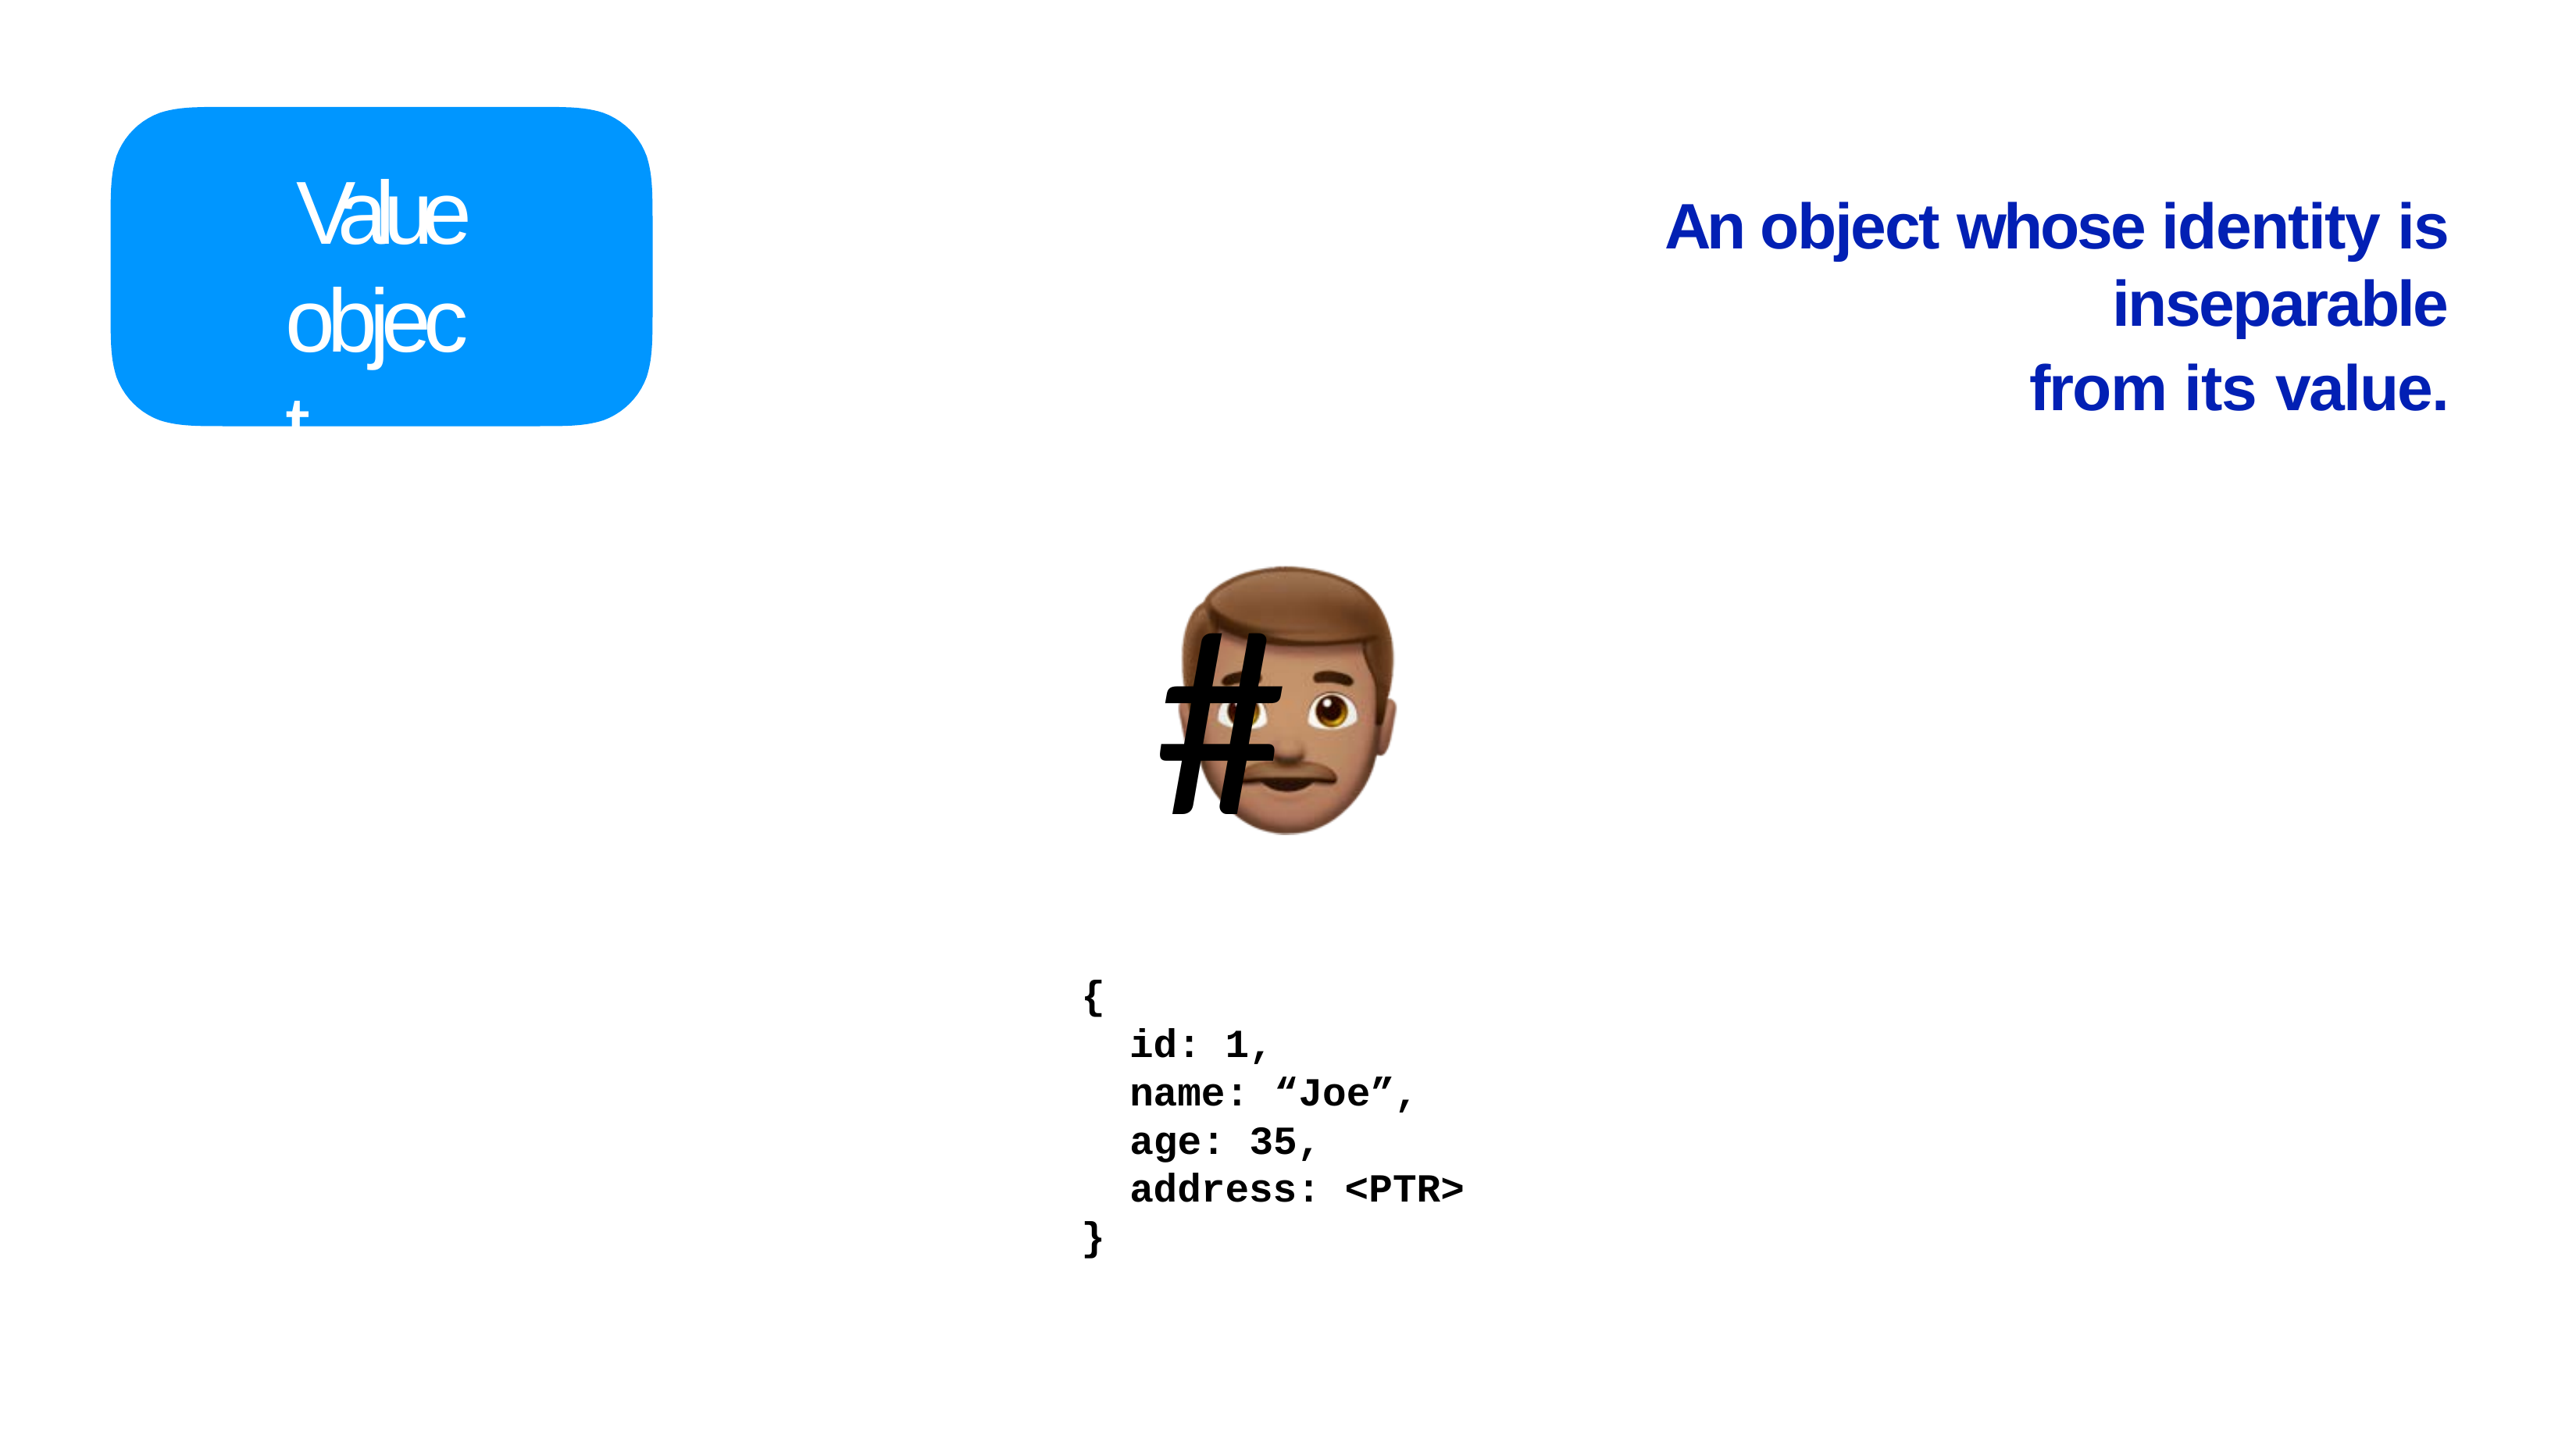

# Value  object
An object whose identity is inseparable
from its value.
#

{
id: 1,
name:  age: 35,
“Joe”,
address: <PTR>
}